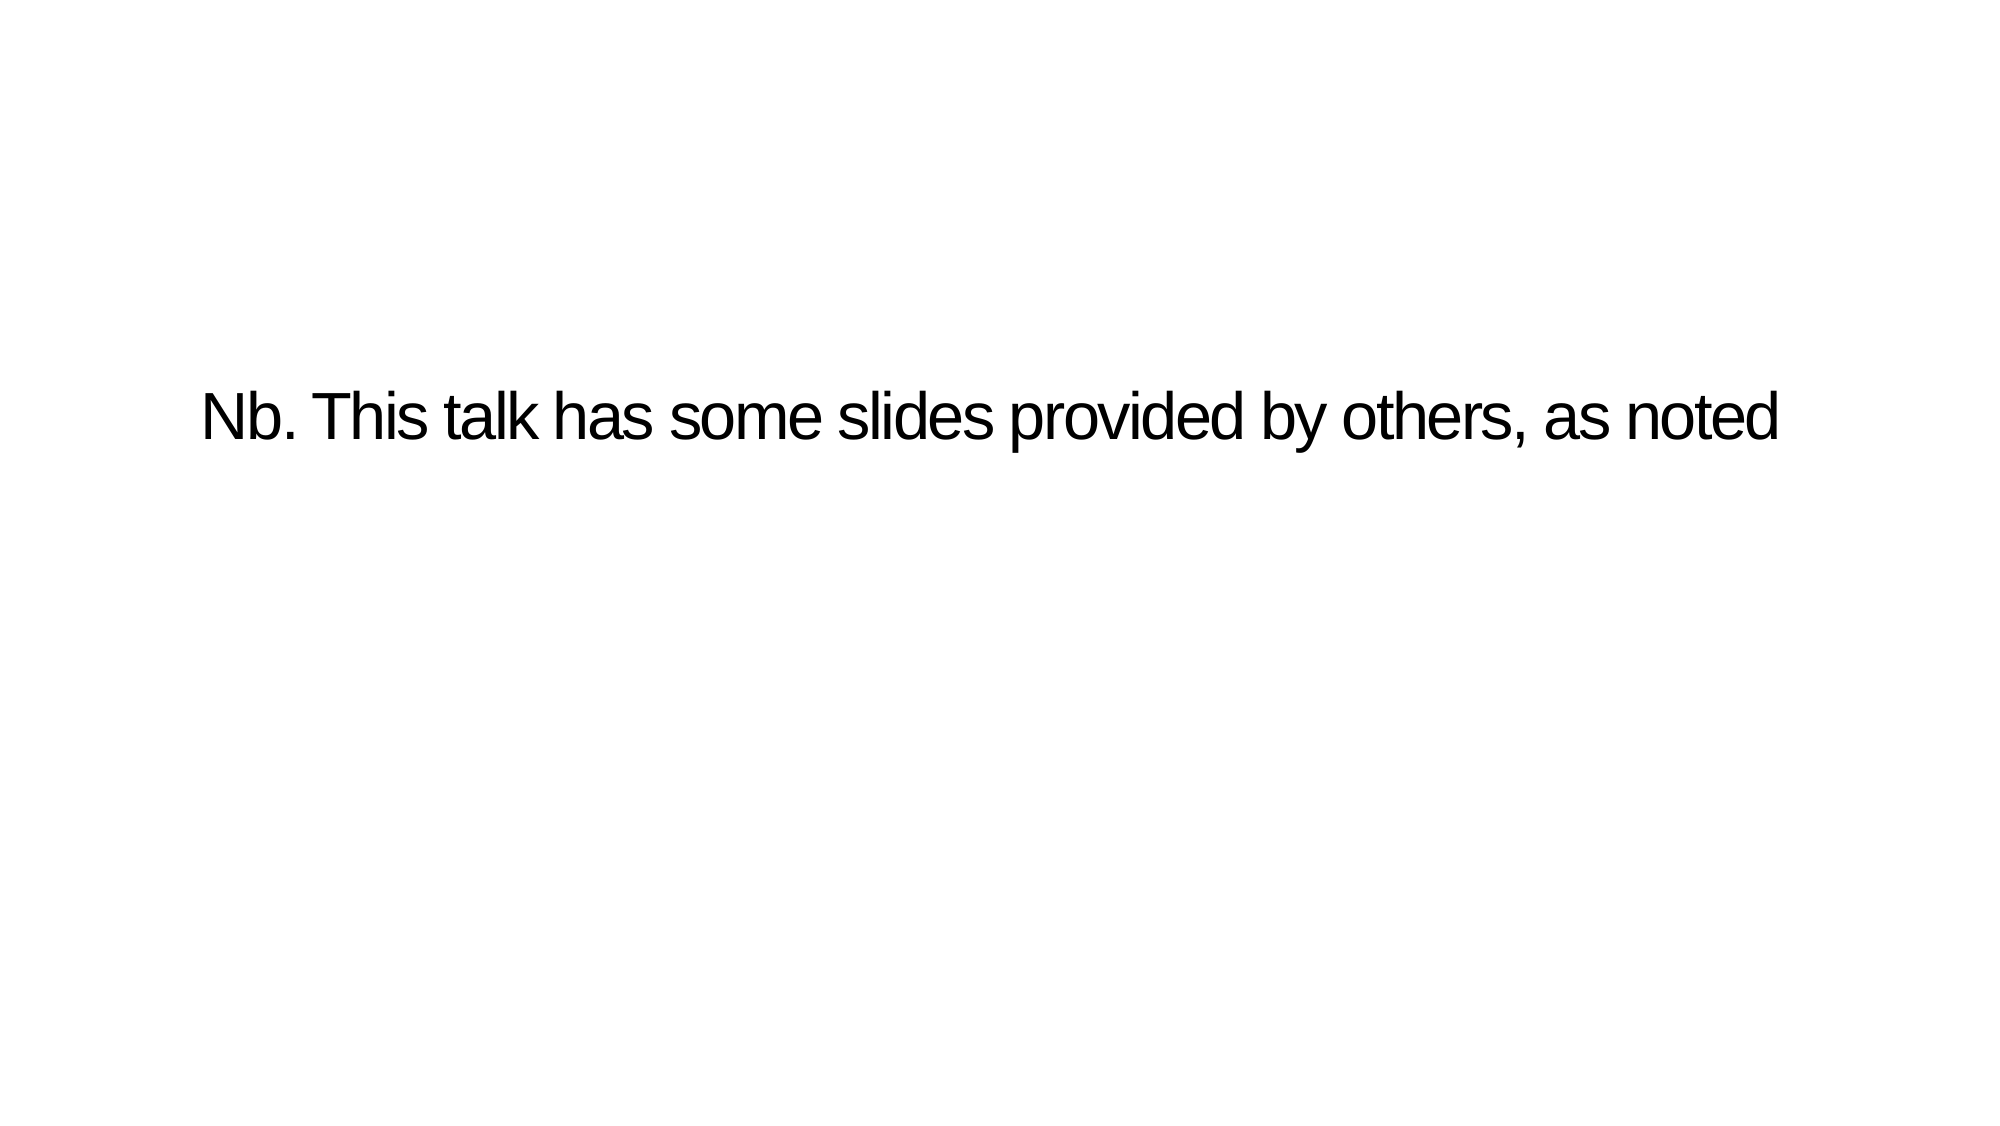

# Nb. This talk has some slides provided by others, as noted